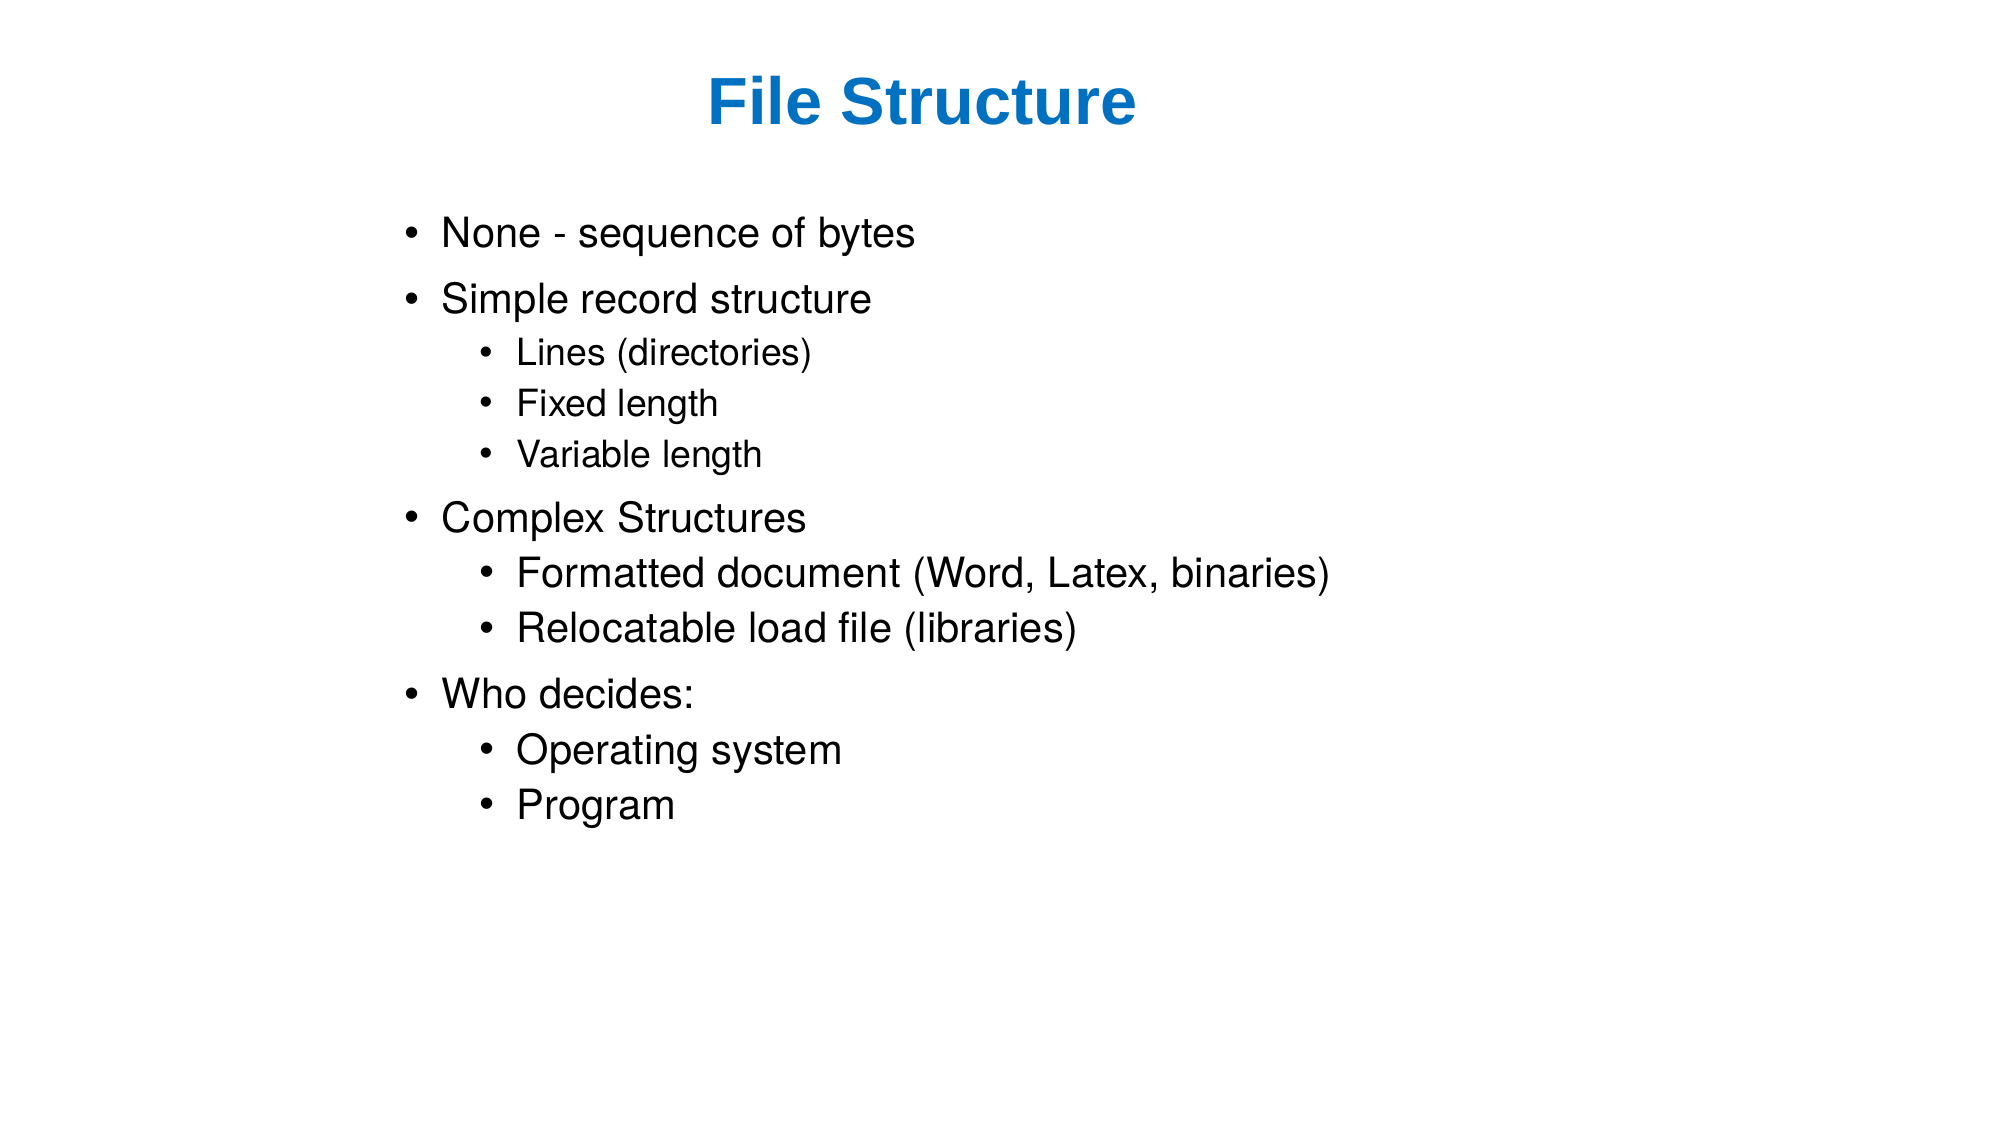

# File Structure
None - sequence of bytes
Simple record structure
Lines (directories)
Fixed length
Variable length
Complex Structures
Formatted document (Word, Latex, binaries)
Relocatable load file (libraries)
Who decides:
Operating system
Program